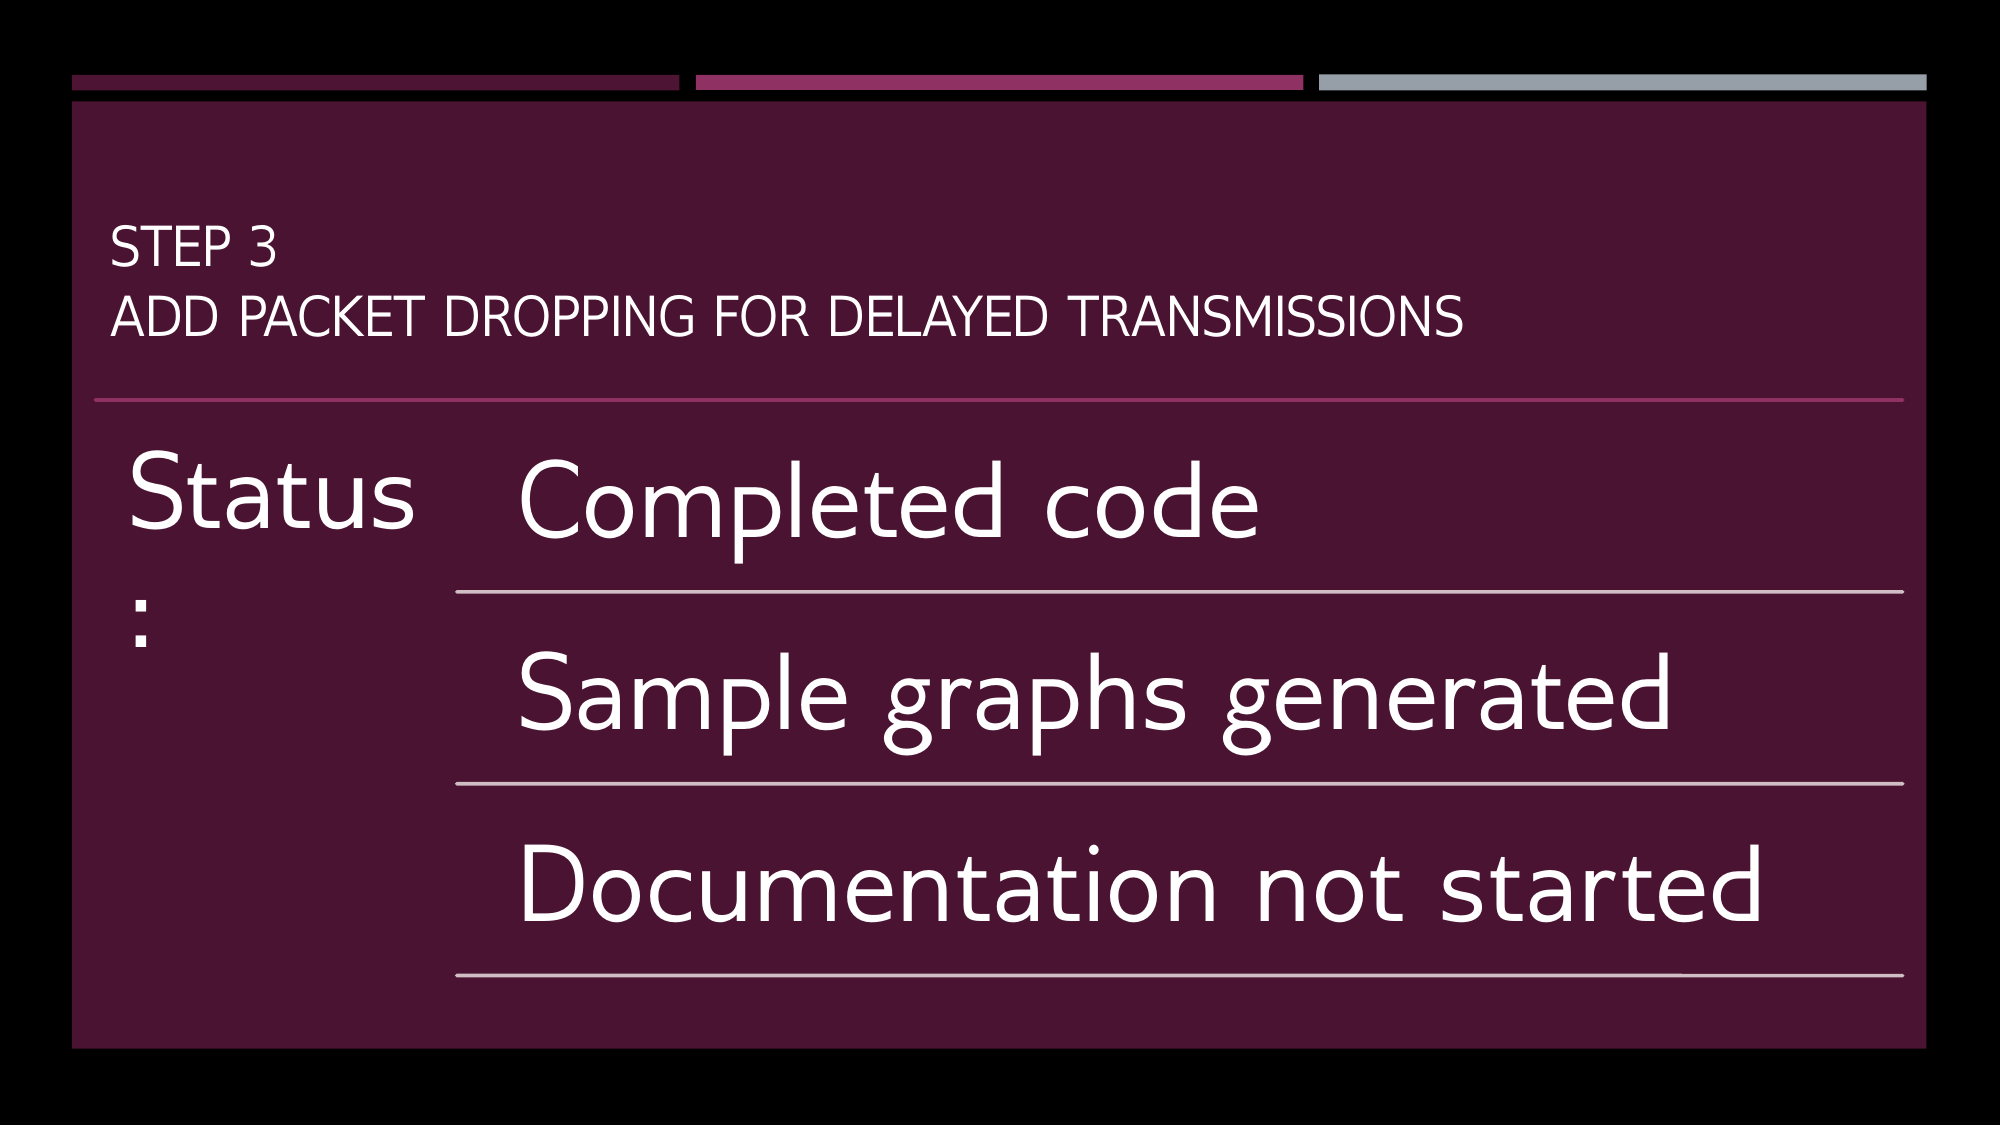

# Step 3 add packet dropping for delayed transmissions
Status:
Completed code
Sample graphs generated
Documentation not started